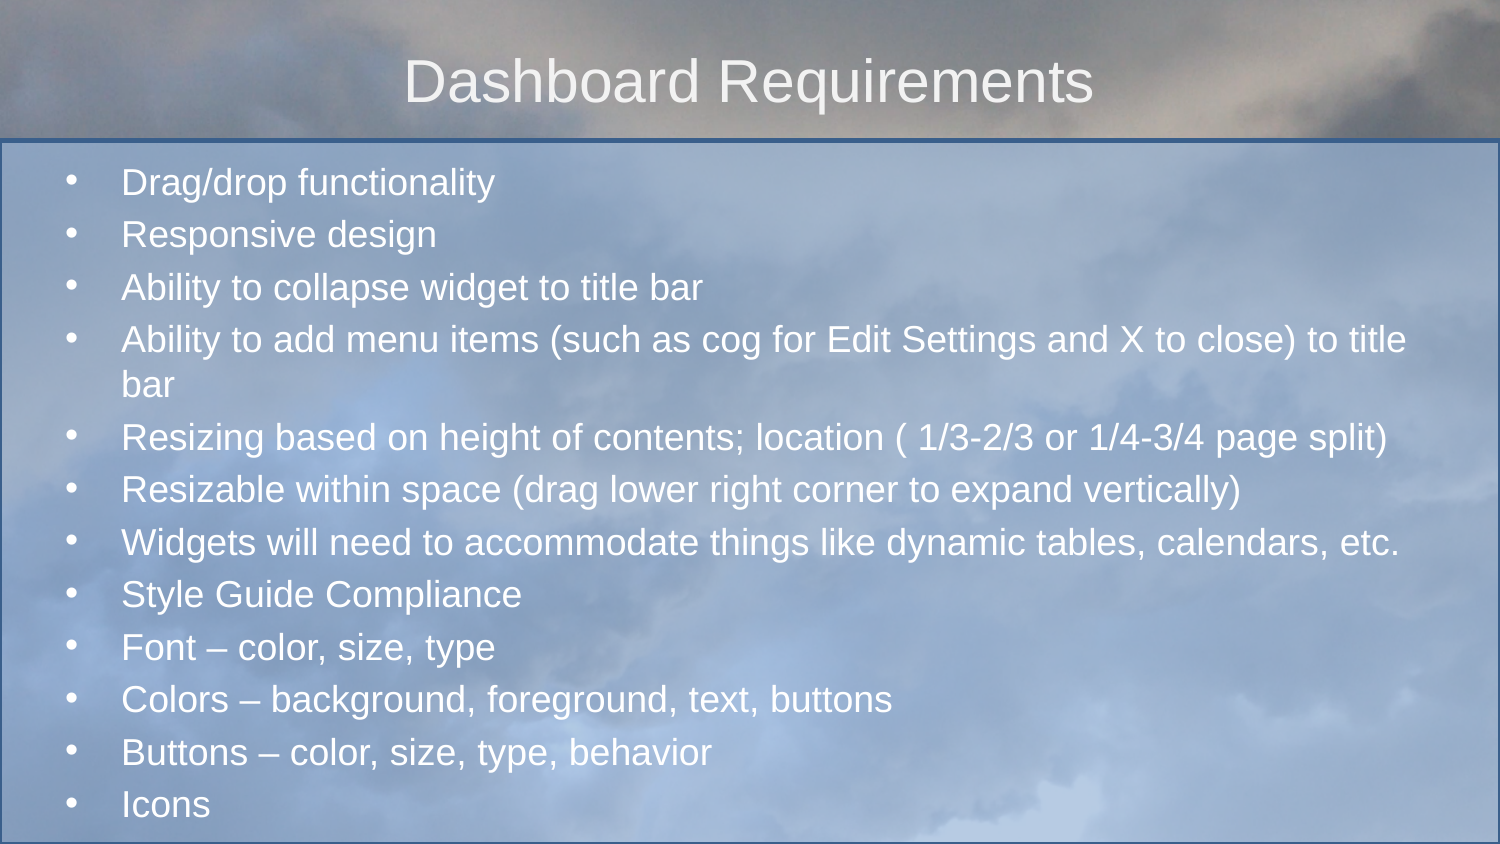

# Dashboard Requirements
Drag/drop functionality
Responsive design
Ability to collapse widget to title bar
Ability to add menu items (such as cog for Edit Settings and X to close) to title bar
Resizing based on height of contents; location ( 1/3-2/3 or 1/4-3/4 page split)
Resizable within space (drag lower right corner to expand vertically)
Widgets will need to accommodate things like dynamic tables, calendars, etc.
Style Guide Compliance
Font – color, size, type
Colors – background, foreground, text, buttons
Buttons – color, size, type, behavior
Icons